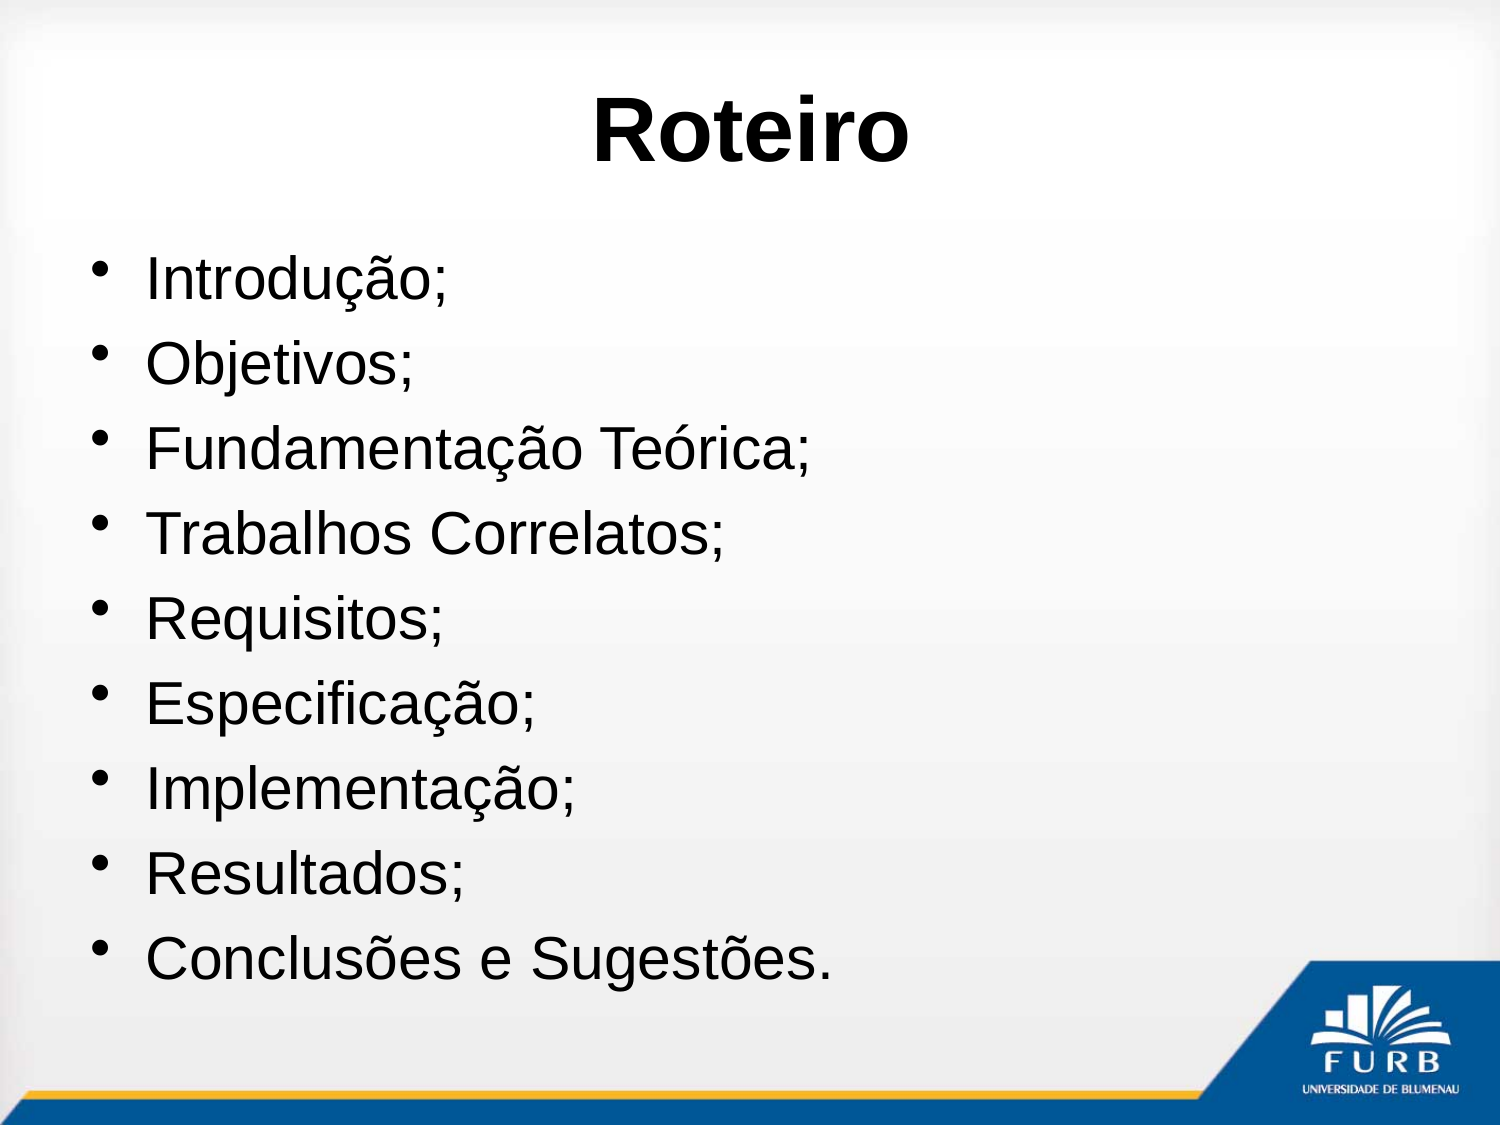

# Roteiro
Introdução;
Objetivos;
Fundamentação Teórica;
Trabalhos Correlatos;
Requisitos;
Especificação;
Implementação;
Resultados;
Conclusões e Sugestões.